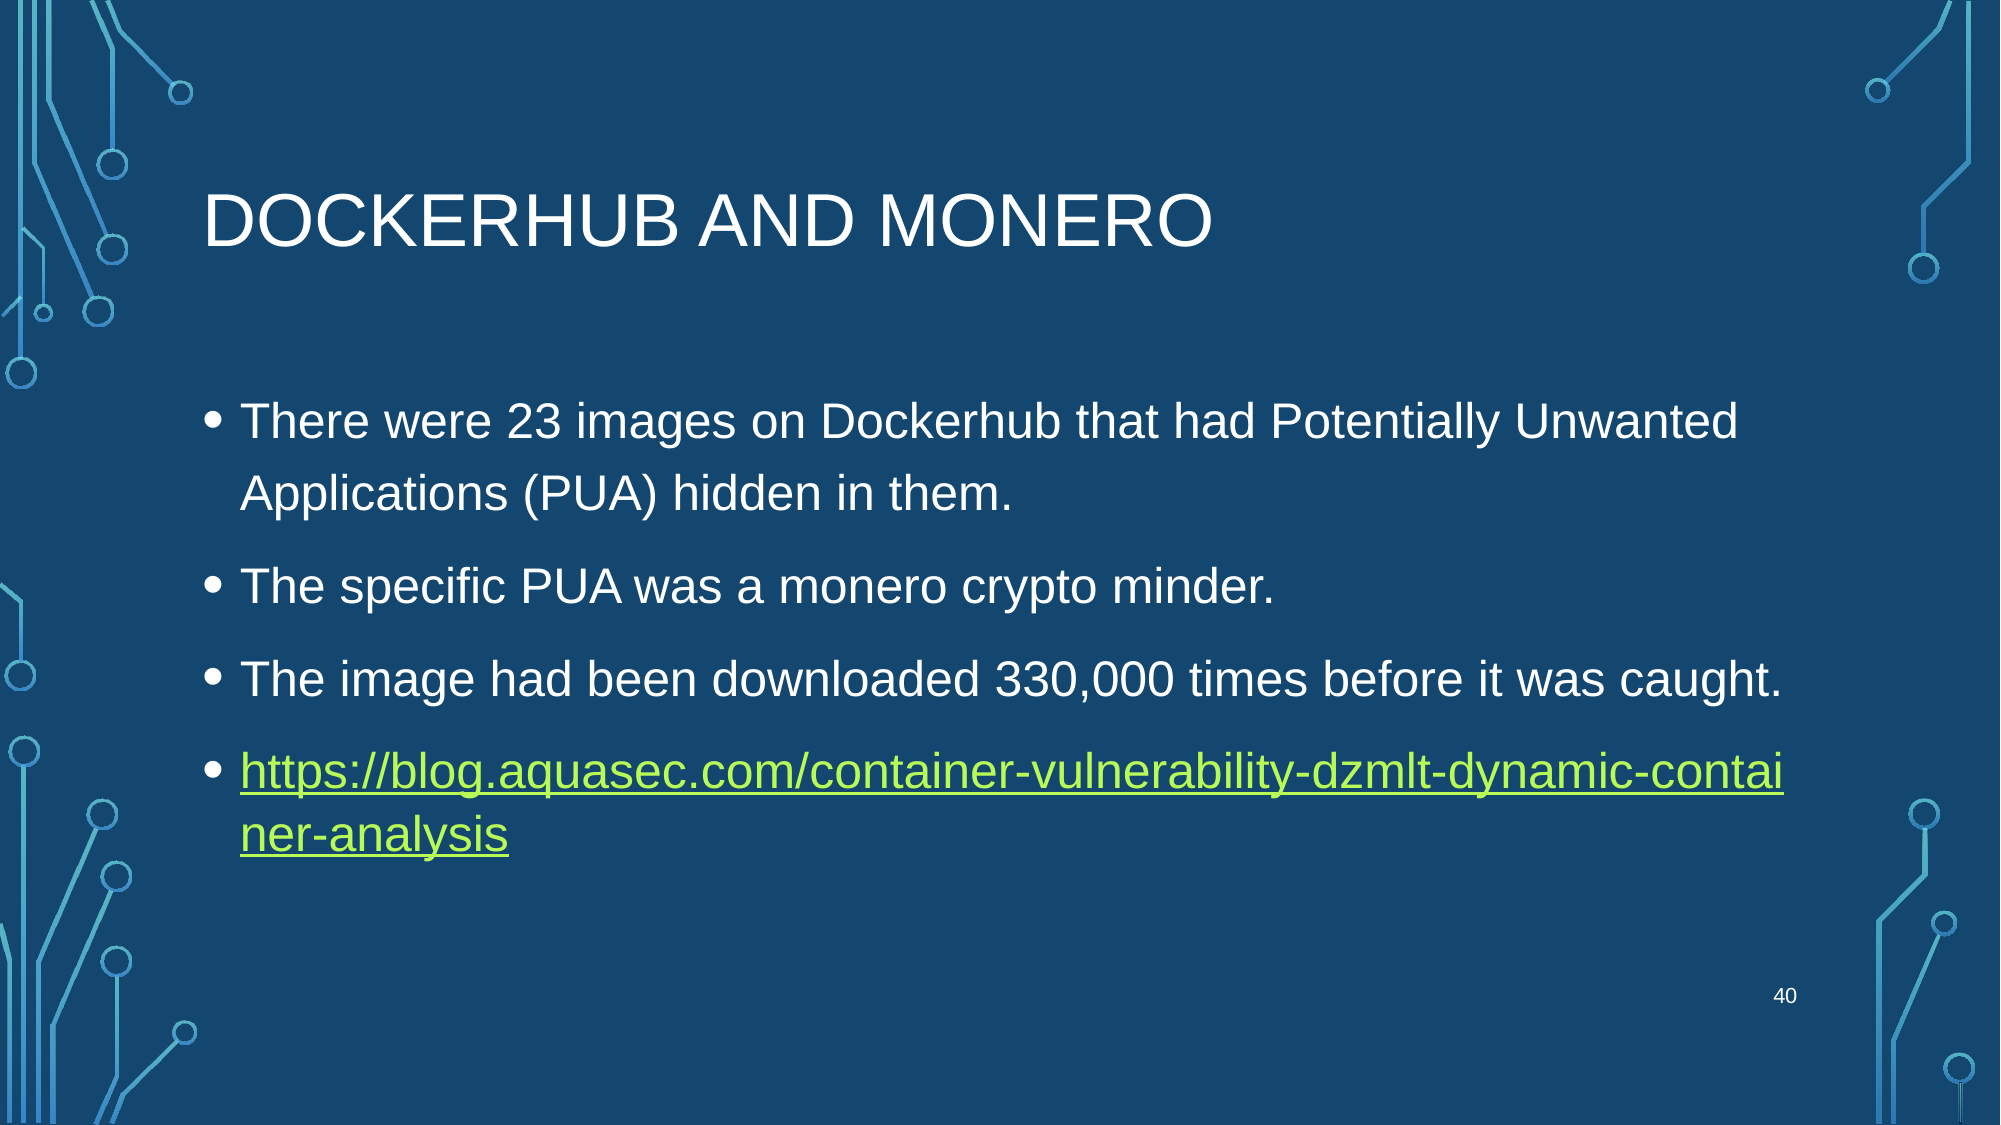

# Dockerhub and monero
There were 23 images on Dockerhub that had Potentially Unwanted Applications (PUA) hidden in them.
The specific PUA was a monero crypto minder.
The image had been downloaded 330,000 times before it was caught.
https://blog.aquasec.com/container-vulnerability-dzmlt-dynamic-container-analysis

40